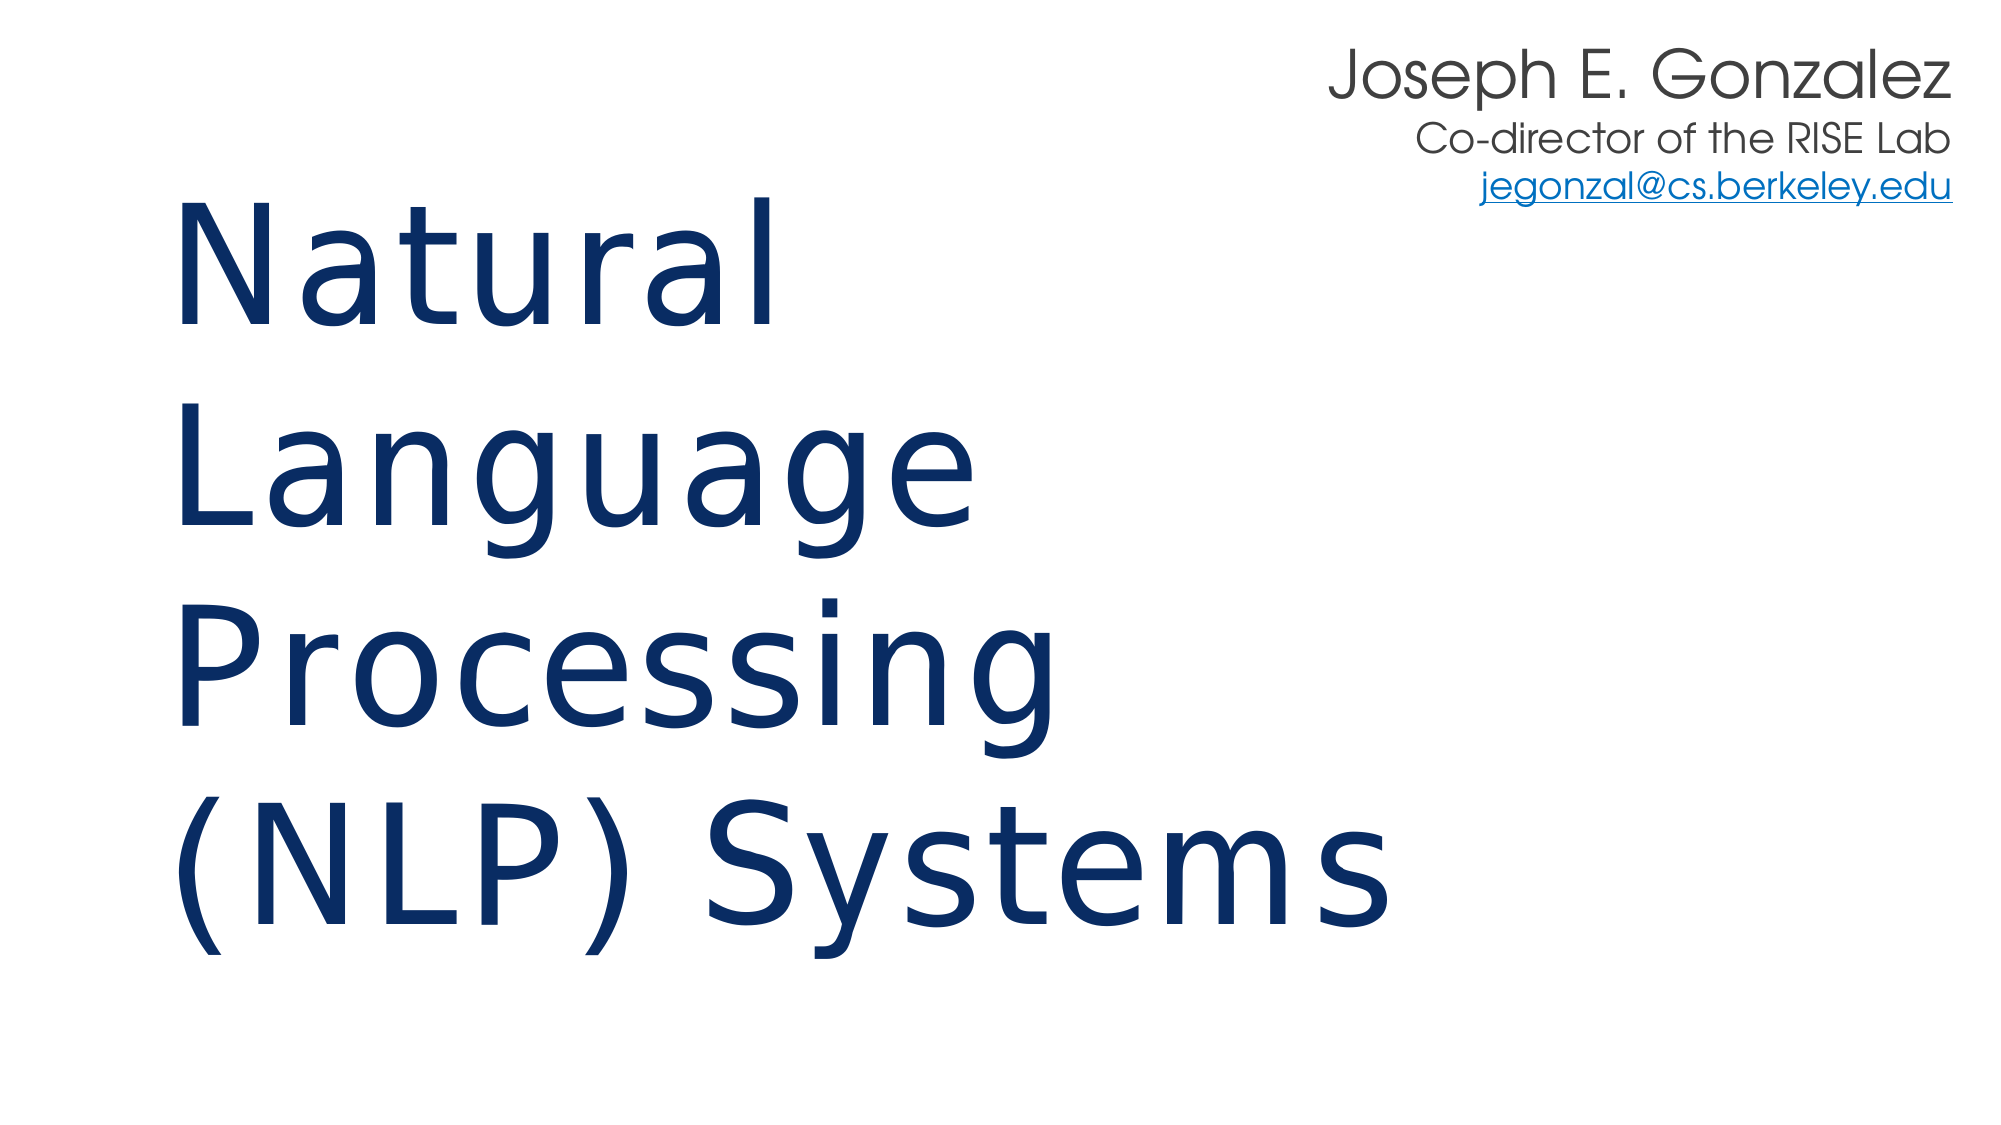

Joseph E. Gonzalez
Co-director of the RISE Lab
jegonzal@cs.berkeley.edu
Natural
Language
Processing
(NLP) Systems